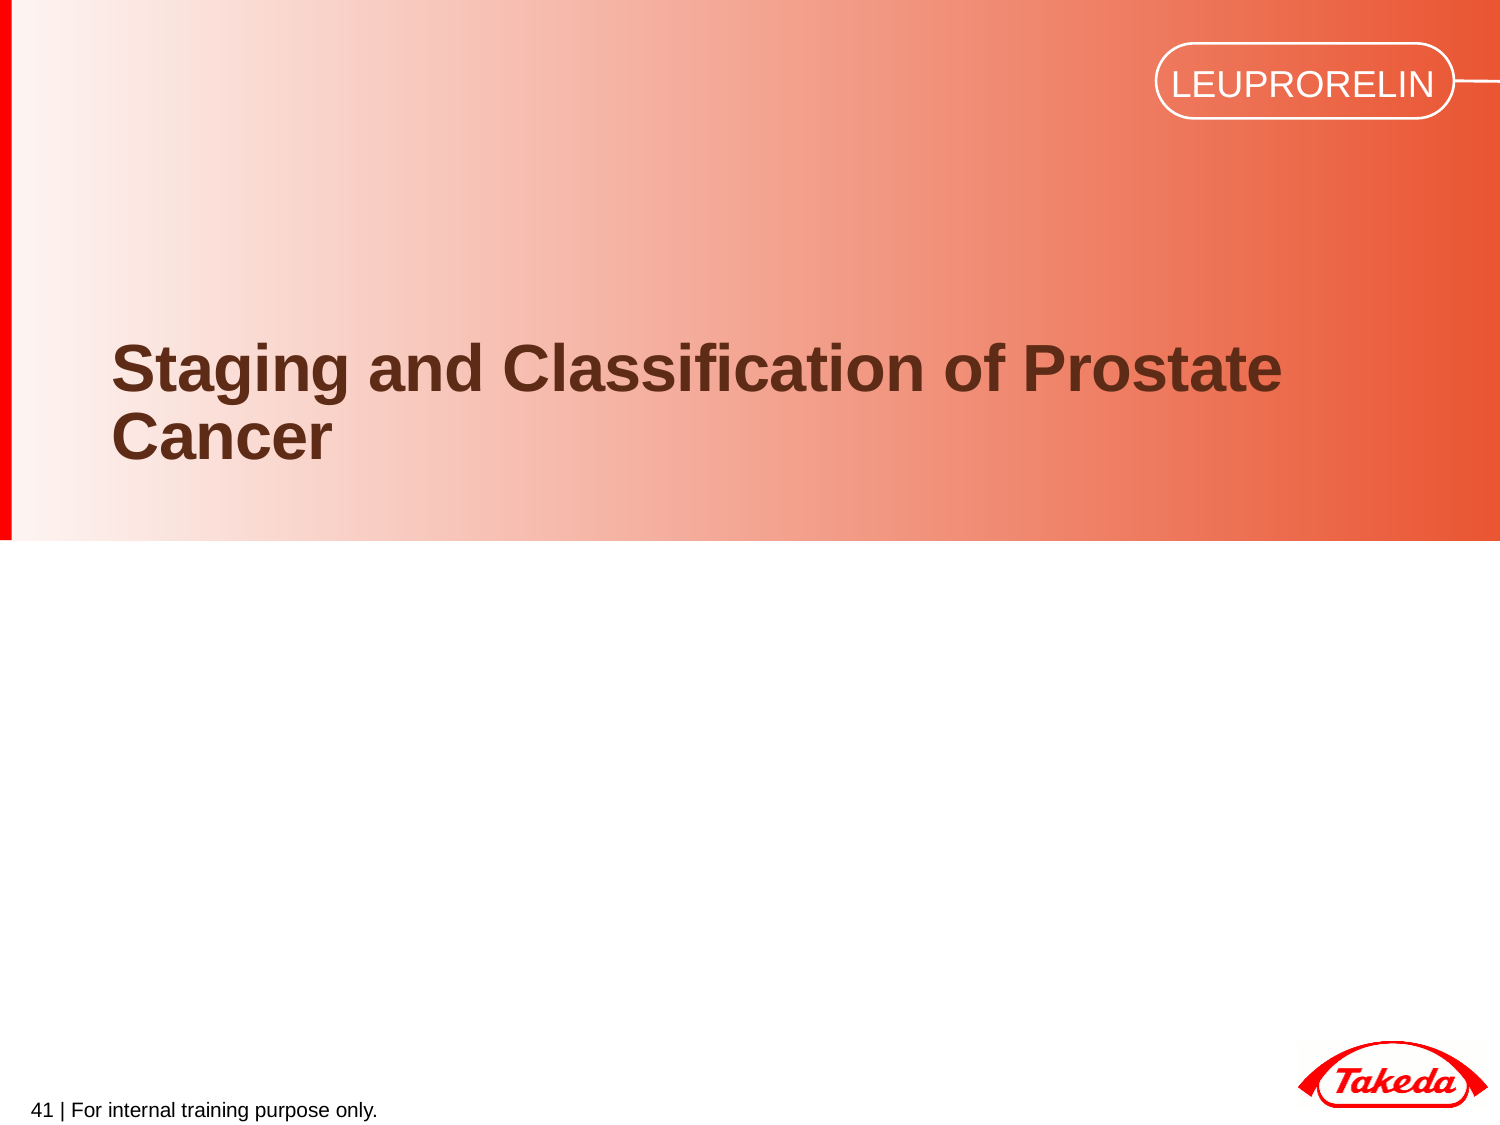

# Staging and Classification of Prostate Cancer